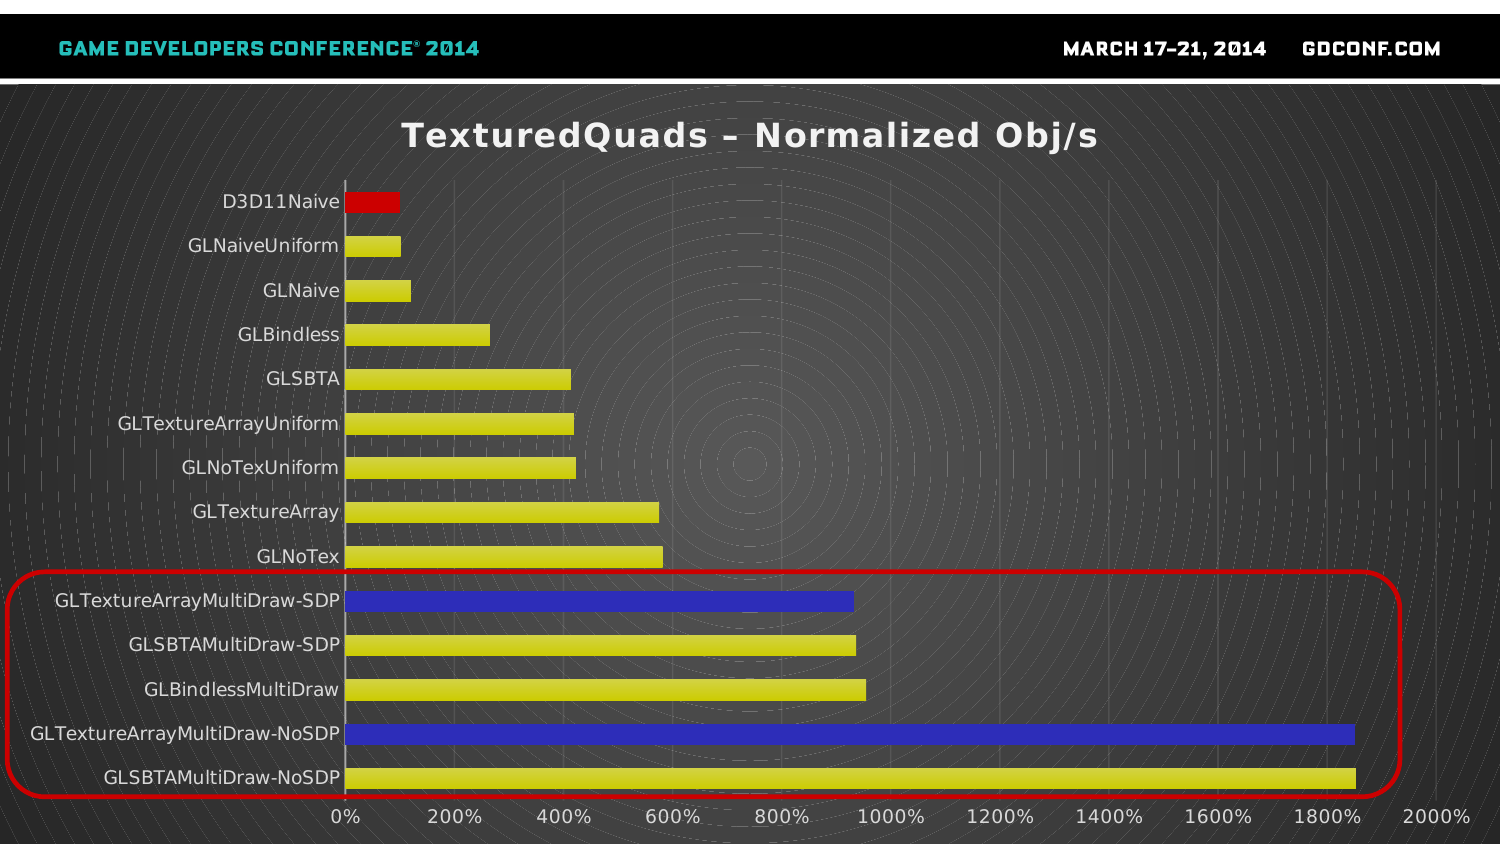

### Chart: TexturedQuads – Normalized Obj/s

| Category |  |
|---|---|
| GLSBTAMultiDraw-NoSDP | 18.5269059340591 |
| GLTextureArrayMultiDraw-NoSDP | 18.50970632541815 |
| GLBindlessMultiDraw | 9.550457362053702 |
| GLSBTAMultiDraw-SDP | 9.36402602848224 |
| GLTextureArrayMultiDraw-SDP | 9.3281825099781 |
| GLNoTex | 5.816433973691975 |
| GLTextureArray | 5.75133170784737 |
| GLNoTexUniform | 4.228339364196859 |
| GLTextureArrayUniform | 4.188077526362378 |
| GLSBTA | 4.132534049789565 |
| GLBindless | 2.651232315075087 |
| GLNaive | 1.201798387973473 |
| GLNaiveUniform | 1.012020313397835 |
| D3D11Naive | 1.0 |